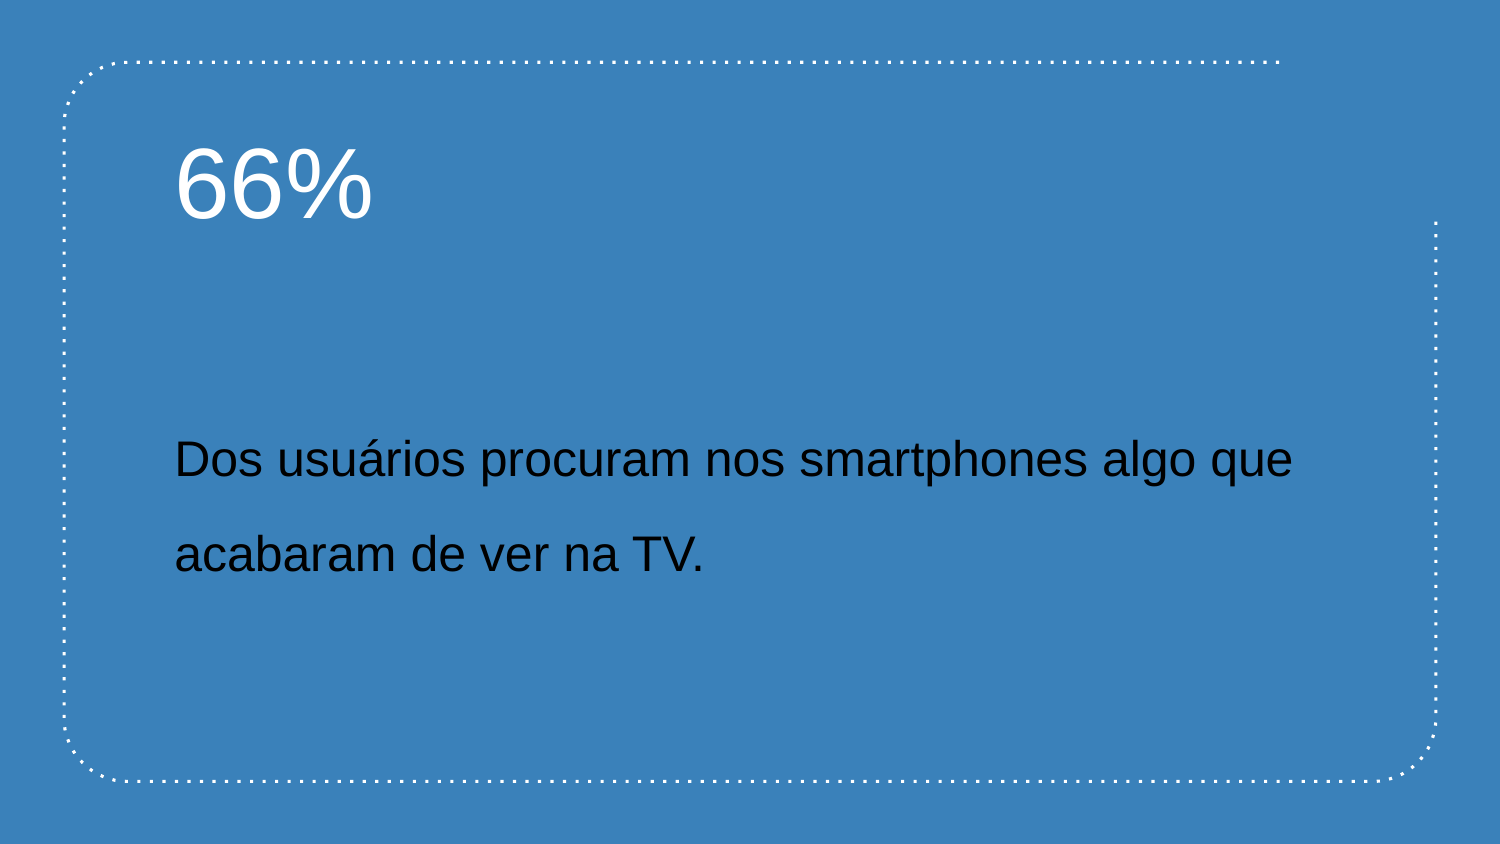

# 66%
Dos usuários procuram nos smartphones algo que acabaram de ver na TV.